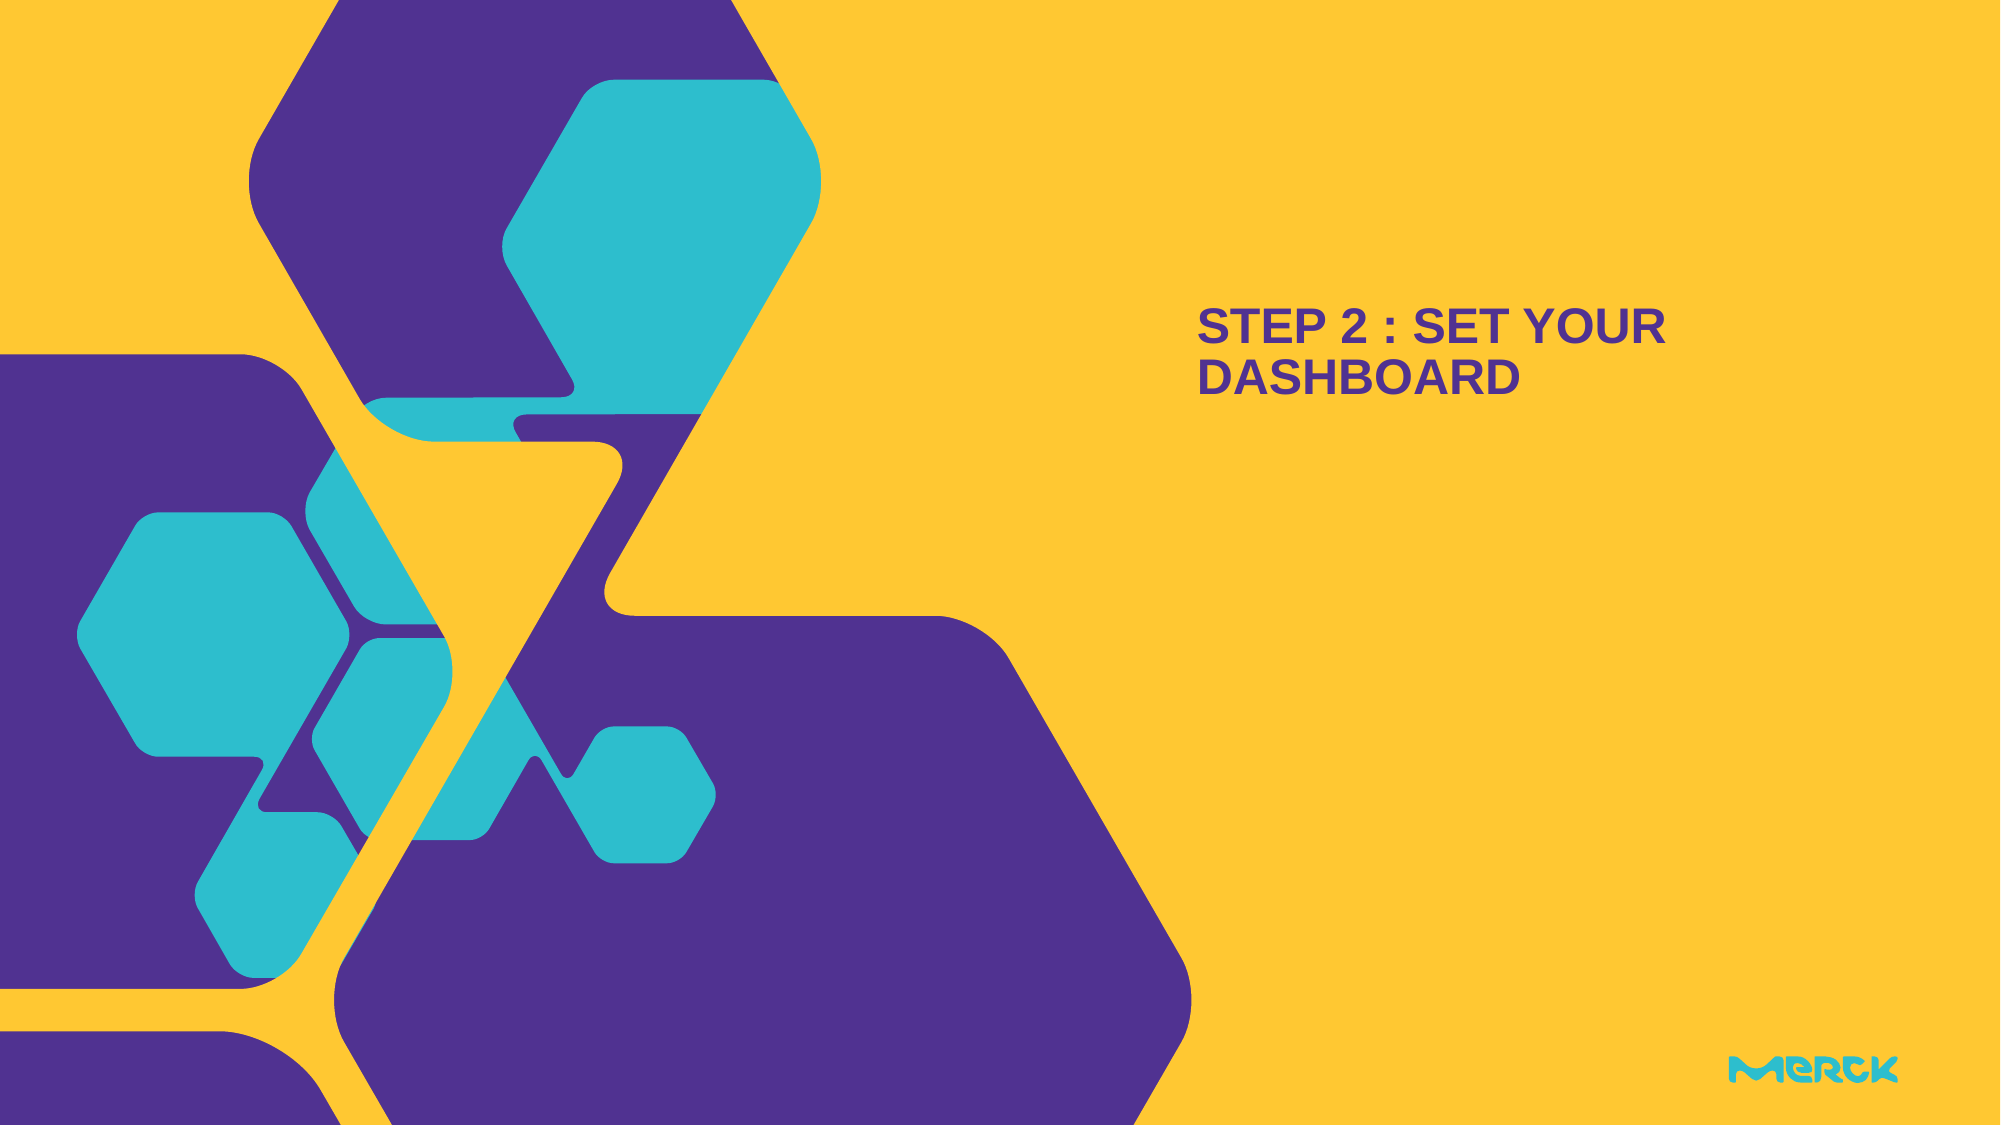

# Step 2 : set your dashboard